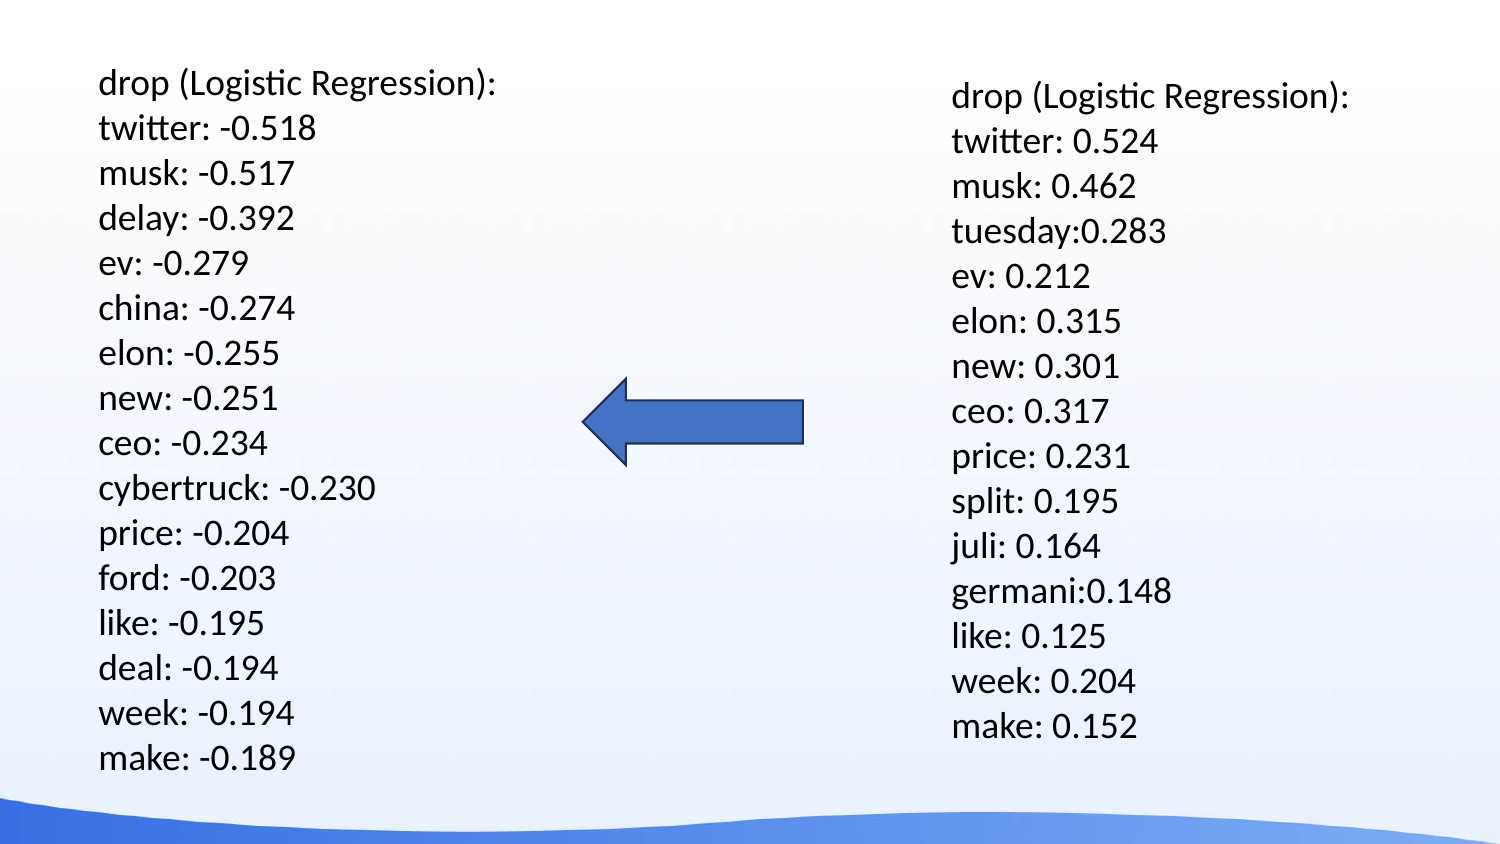

drop (Logistic Regression):
twitter: -0.518
musk: -0.517
delay: -0.392
ev: -0.279
china: -0.274
elon: -0.255
new: -0.251
ceo: -0.234
cybertruck: -0.230
price: -0.204
ford: -0.203
like: -0.195
deal: -0.194
week: -0.194
make: -0.189
drop (Logistic Regression):
twitter: 0.524
musk: 0.462
tuesday:0.283
ev: 0.212
elon: 0.315
new: 0.301
ceo: 0.317
price: 0.231
split: 0.195
juli: 0.164
germani:0.148
like: 0.125
week: 0.204
make: 0.152